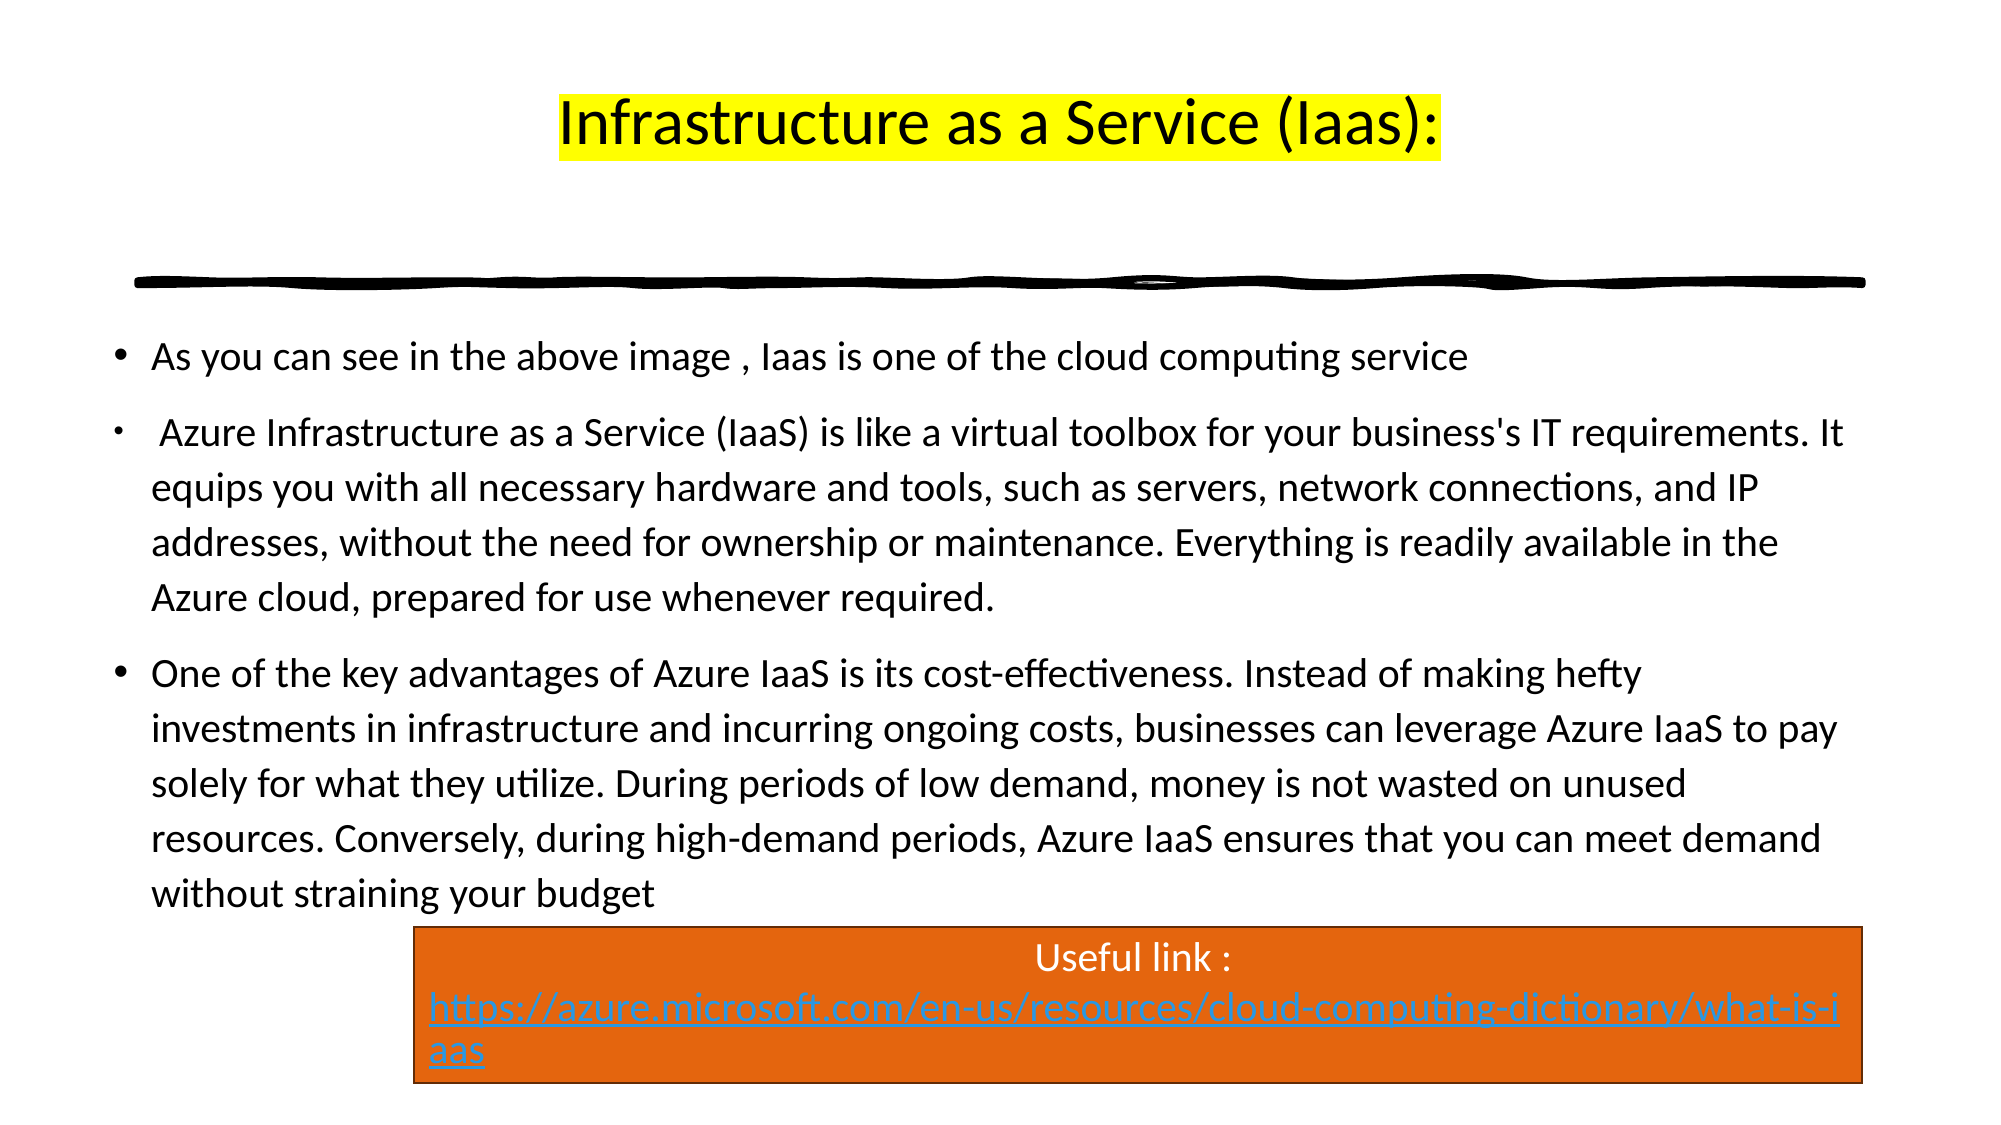

# Infrastructure as a Service (Iaas):
As you can see in the above image , Iaas is one of the cloud computing service
 Azure Infrastructure as a Service (IaaS) is like a virtual toolbox for your business's IT requirements. It equips you with all necessary hardware and tools, such as servers, network connections, and IP addresses, without the need for ownership or maintenance. Everything is readily available in the Azure cloud, prepared for use whenever required.
One of the key advantages of Azure IaaS is its cost-effectiveness. Instead of making hefty investments in infrastructure and incurring ongoing costs, businesses can leverage Azure IaaS to pay solely for what they utilize. During periods of low demand, money is not wasted on unused resources. Conversely, during high-demand periods, Azure IaaS ensures that you can meet demand without straining your budget

Useful link : https://azure.microsoft.com/en-us/resources/cloud-computing-dictionary/what-is-iaas